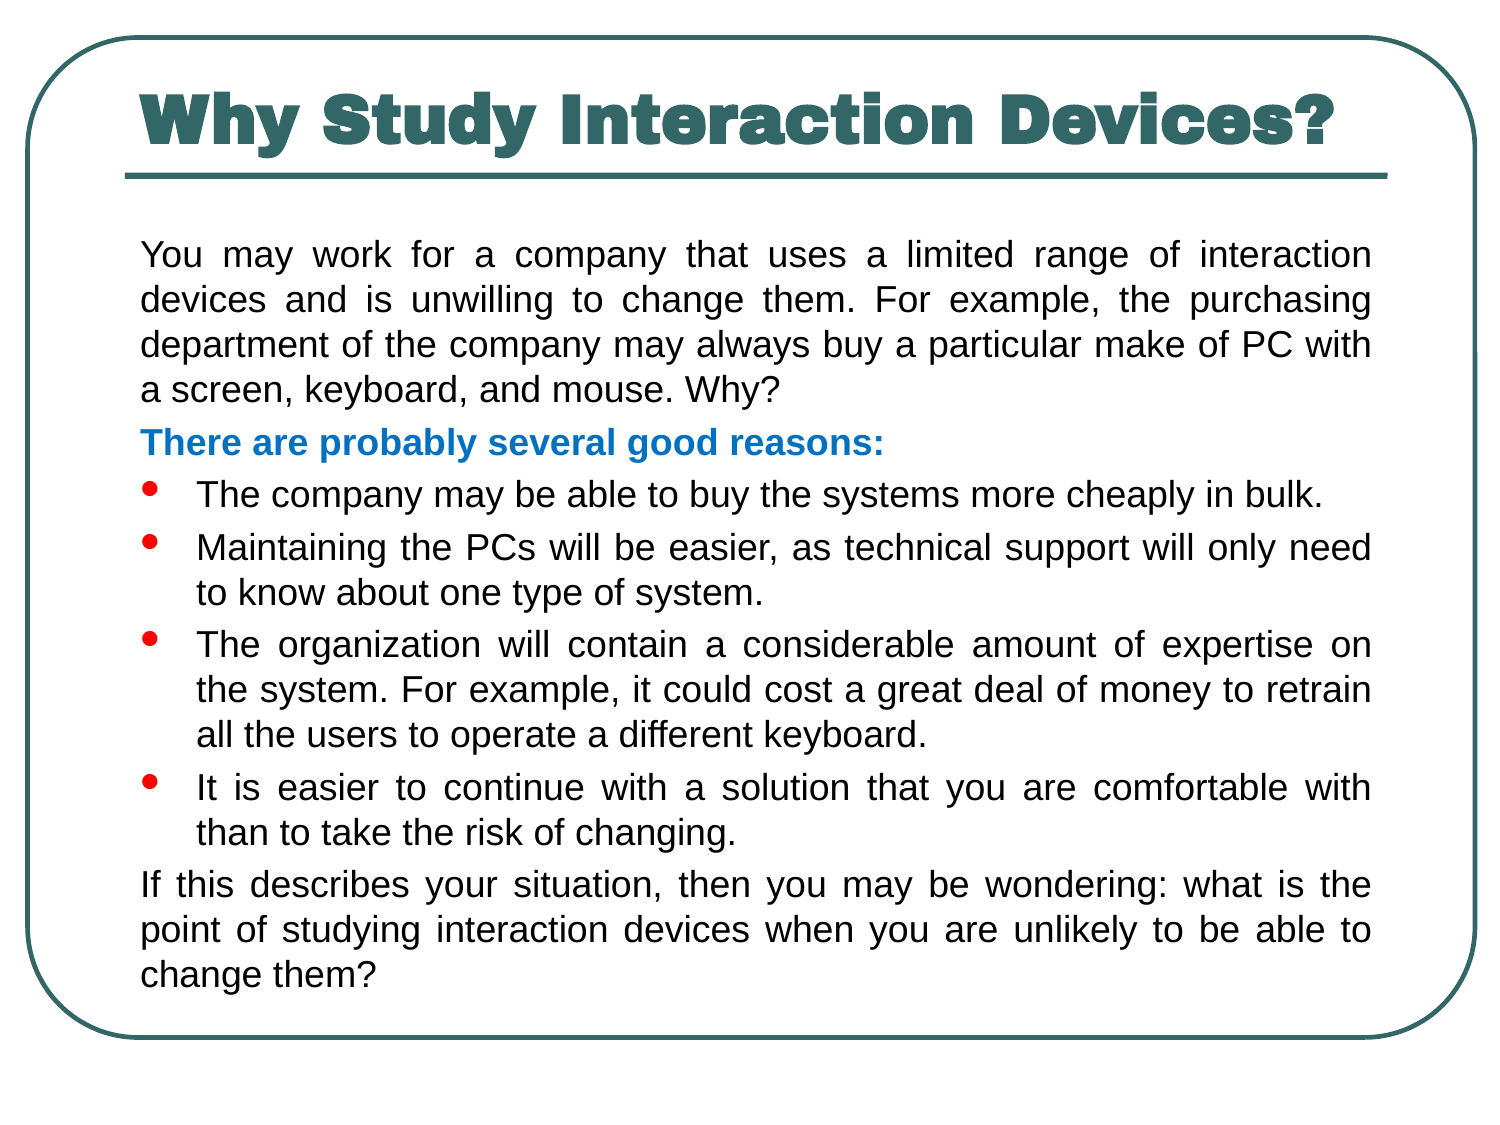

# Why Study Interaction Devices?
You may work for a company that uses a limited range of interaction devices and is unwilling to change them. For example, the purchasing department of the company may always buy a particular make of PC with a screen, keyboard, and mouse. Why?
There are probably several good reasons:
The company may be able to buy the systems more cheaply in bulk.
Maintaining the PCs will be easier, as technical support will only need to know about one type of system.
The organization will contain a considerable amount of expertise on the system. For example, it could cost a great deal of money to retrain all the users to operate a different keyboard.
It is easier to continue with a solution that you are comfortable with than to take the risk of changing.
If this describes your situation, then you may be wondering: what is the point of studying interaction devices when you are unlikely to be able to change them?